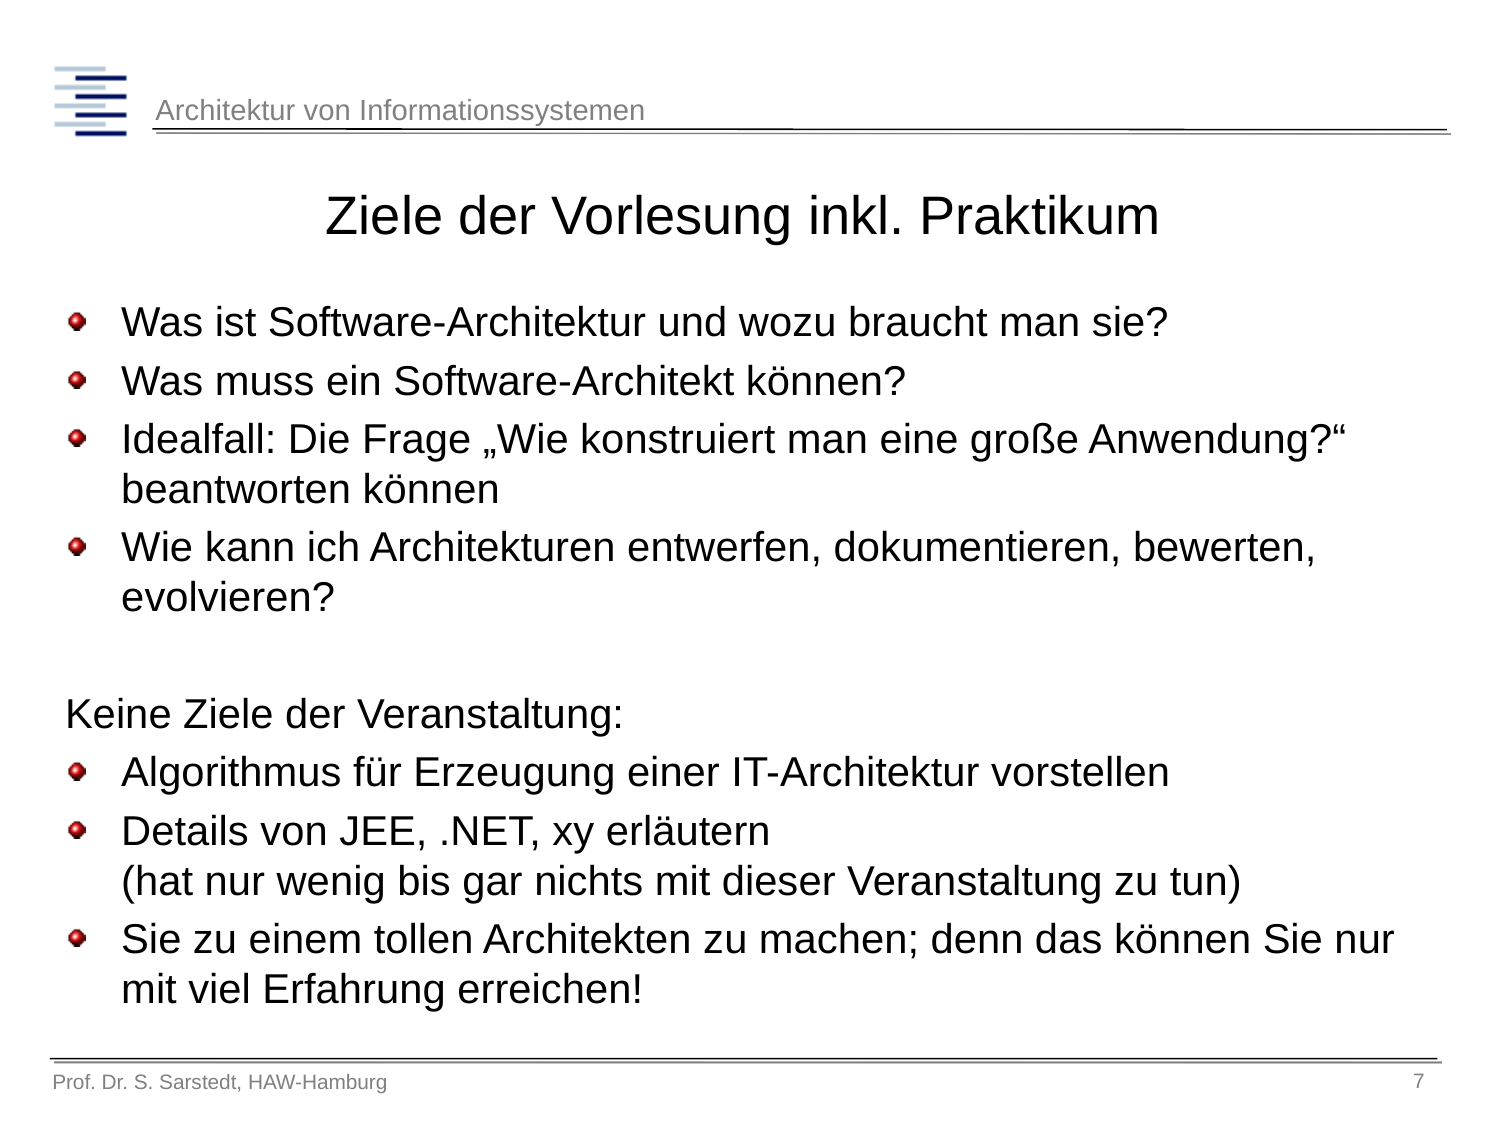

# Ziele der Vorlesung inkl. Praktikum
Was ist Software-Architektur und wozu braucht man sie?
Was muss ein Software-Architekt können?
Idealfall: Die Frage „Wie konstruiert man eine große Anwendung?“ beantworten können
Wie kann ich Architekturen entwerfen, dokumentieren, bewerten, evolvieren?

Keine Ziele der Veranstaltung:
Algorithmus für Erzeugung einer IT-Architektur vorstellen
Details von JEE, .NET, xy erläutern
(hat nur wenig bis gar nichts mit dieser Veranstaltung zu tun)
Sie zu einem tollen Architekten zu machen; denn das können Sie nur mit viel Erfahrung erreichen!